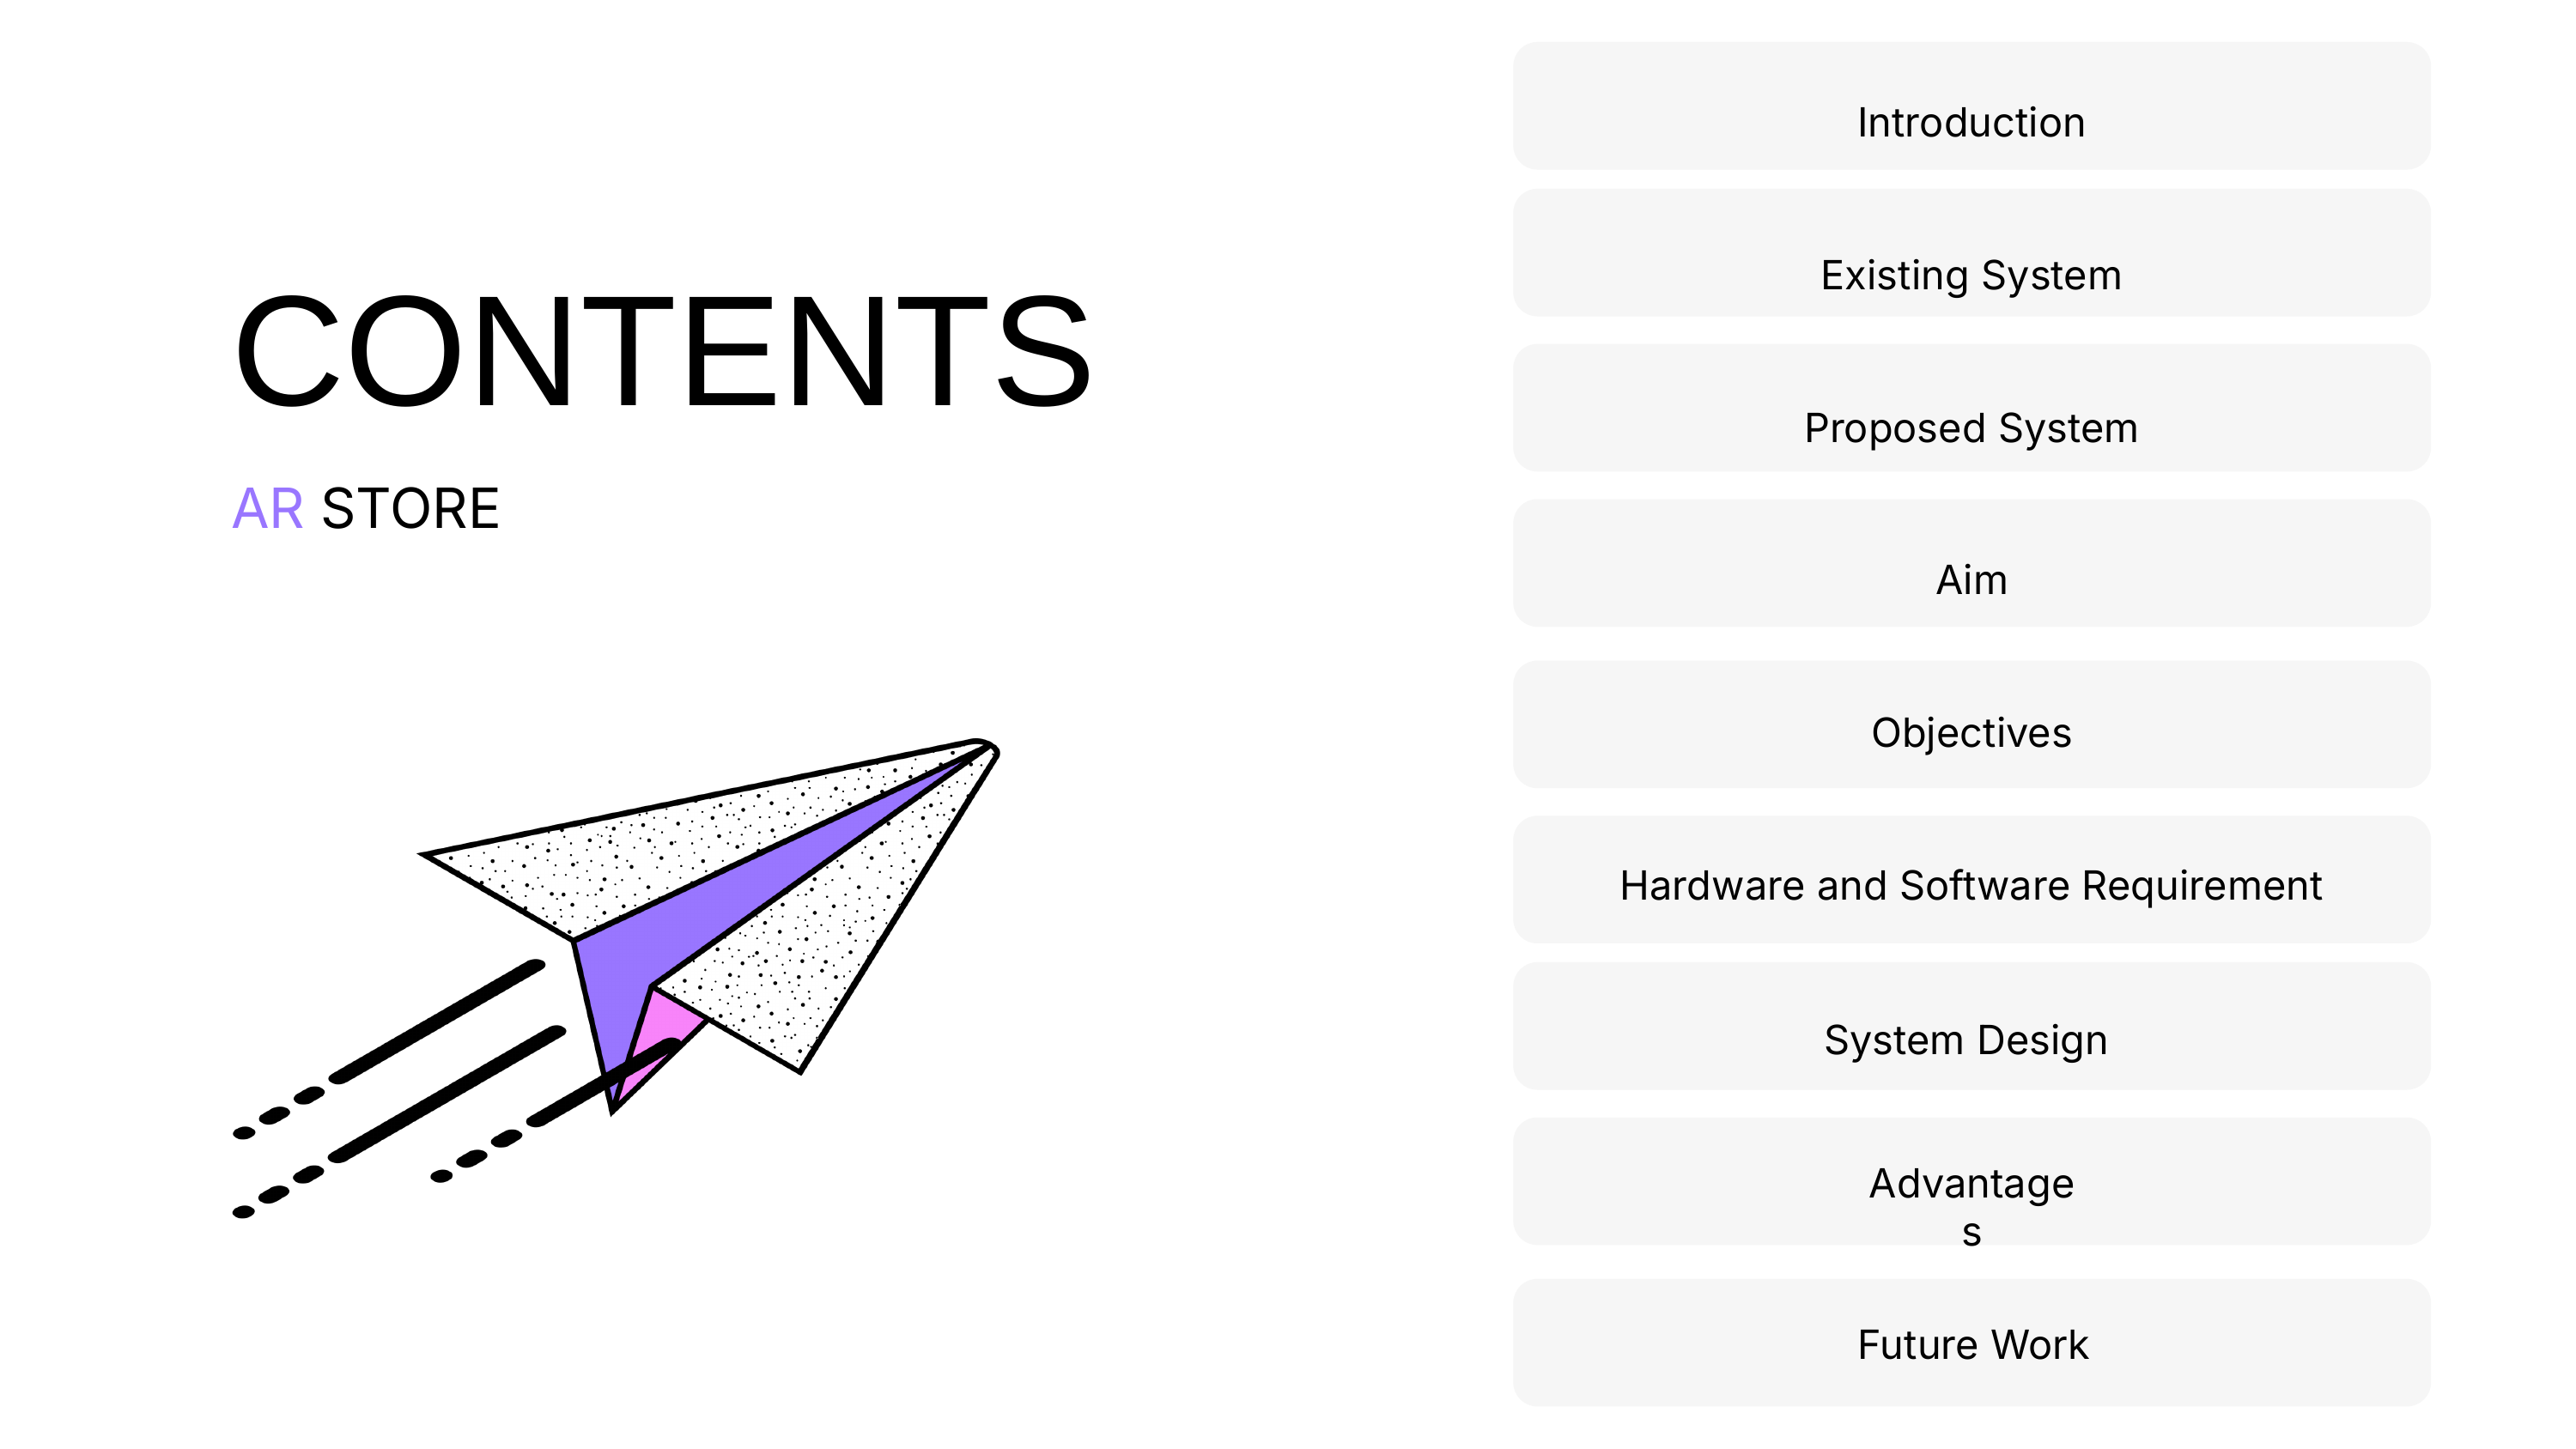

| Introduction |
| --- |
| Existing System |
| Proposed System |
| Aim |
| Objectives |
| Hardware and Software Requirement |
|  |
|  |
|  |

CONTENTS
AR STORE

System Design

Advantages

Future Work